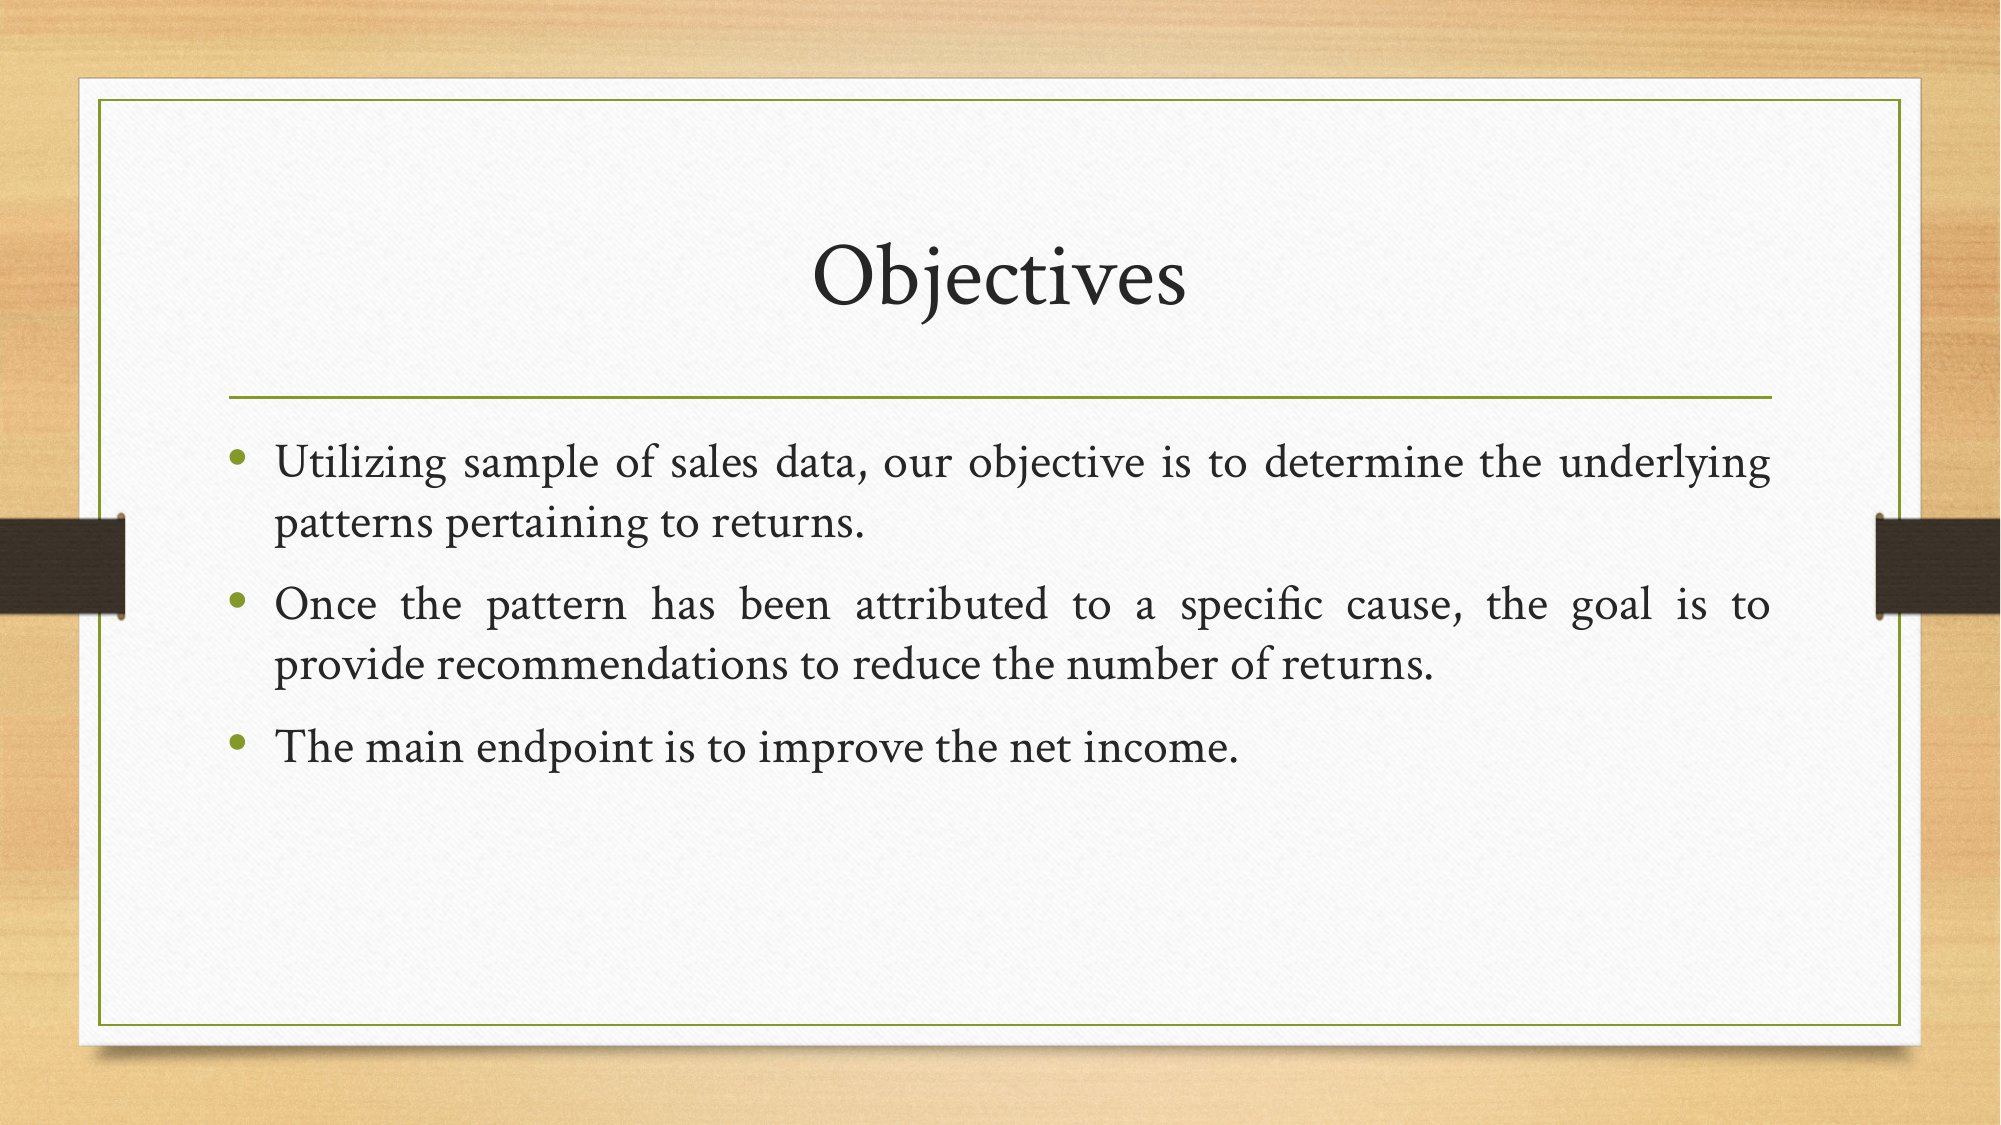

# Objectives
Utilizing sample of sales data, our objective is to determine the underlying patterns pertaining to returns.
Once the pattern has been attributed to a specific cause, the goal is to provide recommendations to reduce the number of returns.
The main endpoint is to improve the net income.